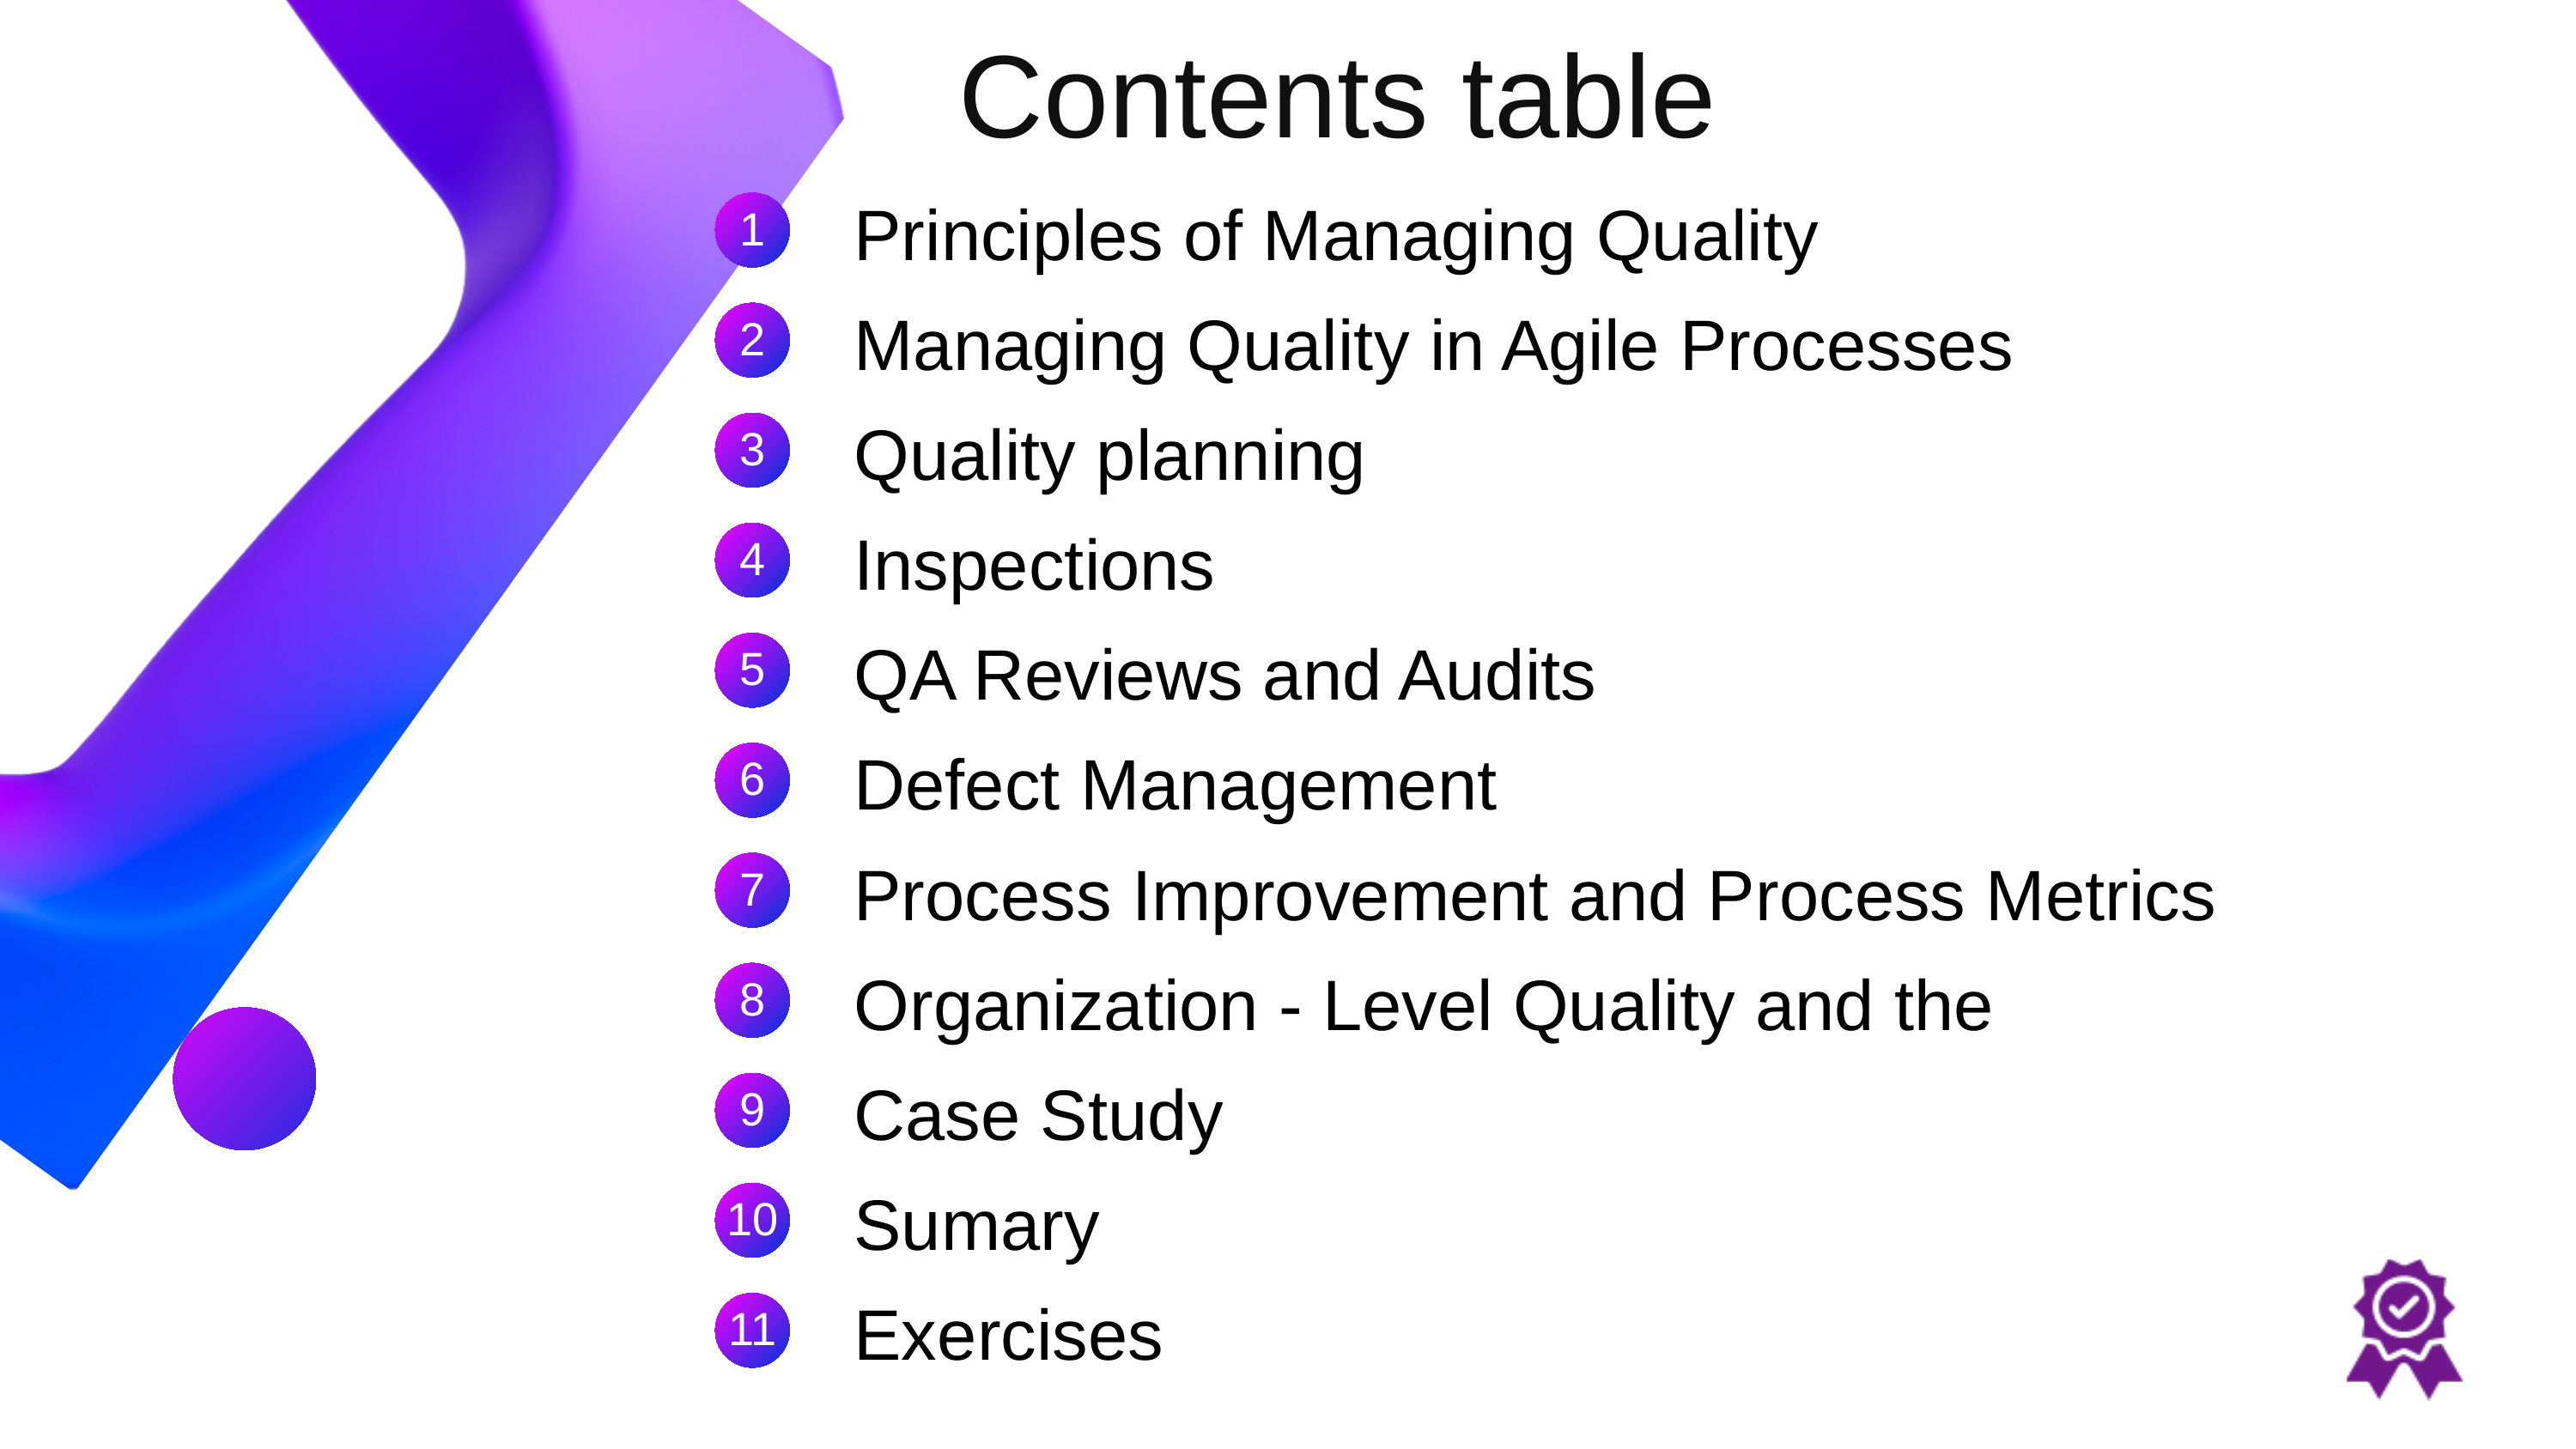

Contents table
Principles of Managing Quality

1
Managing Quality in Agile Processes

2
Quality planning

3
Inspections

4
QA Reviews and Audits

5
Defect Management

6
Process Improvement and Process Metrics

7
Organization - Level Quality and the

8

Case Study

9
Sumary

10

Exercises

11